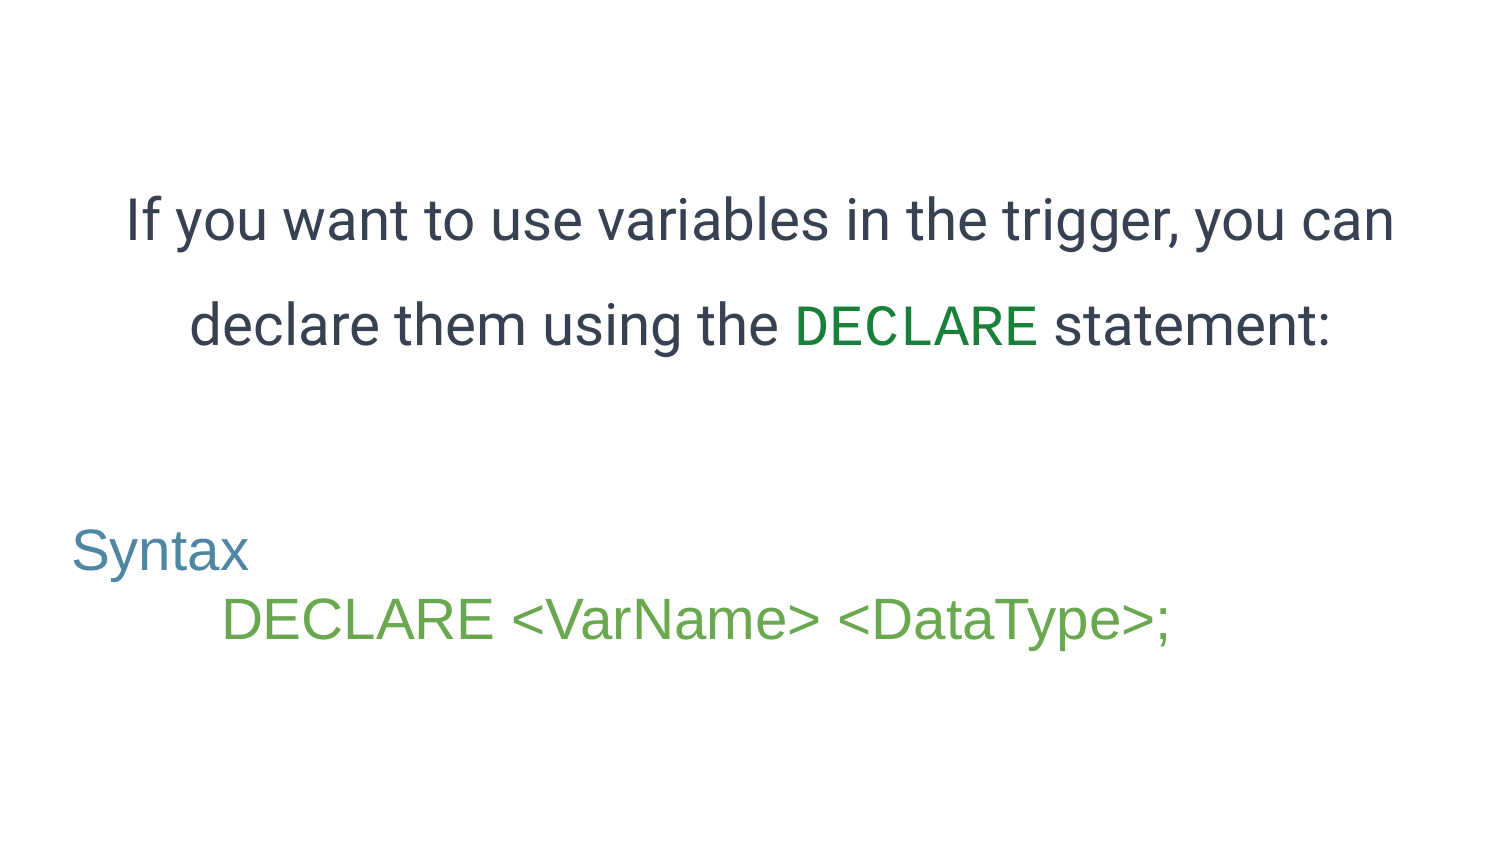

If you want to use variables in the trigger, you can declare them using the DECLARE statement:
Syntax
	DECLARE <VarName> <DataType>;